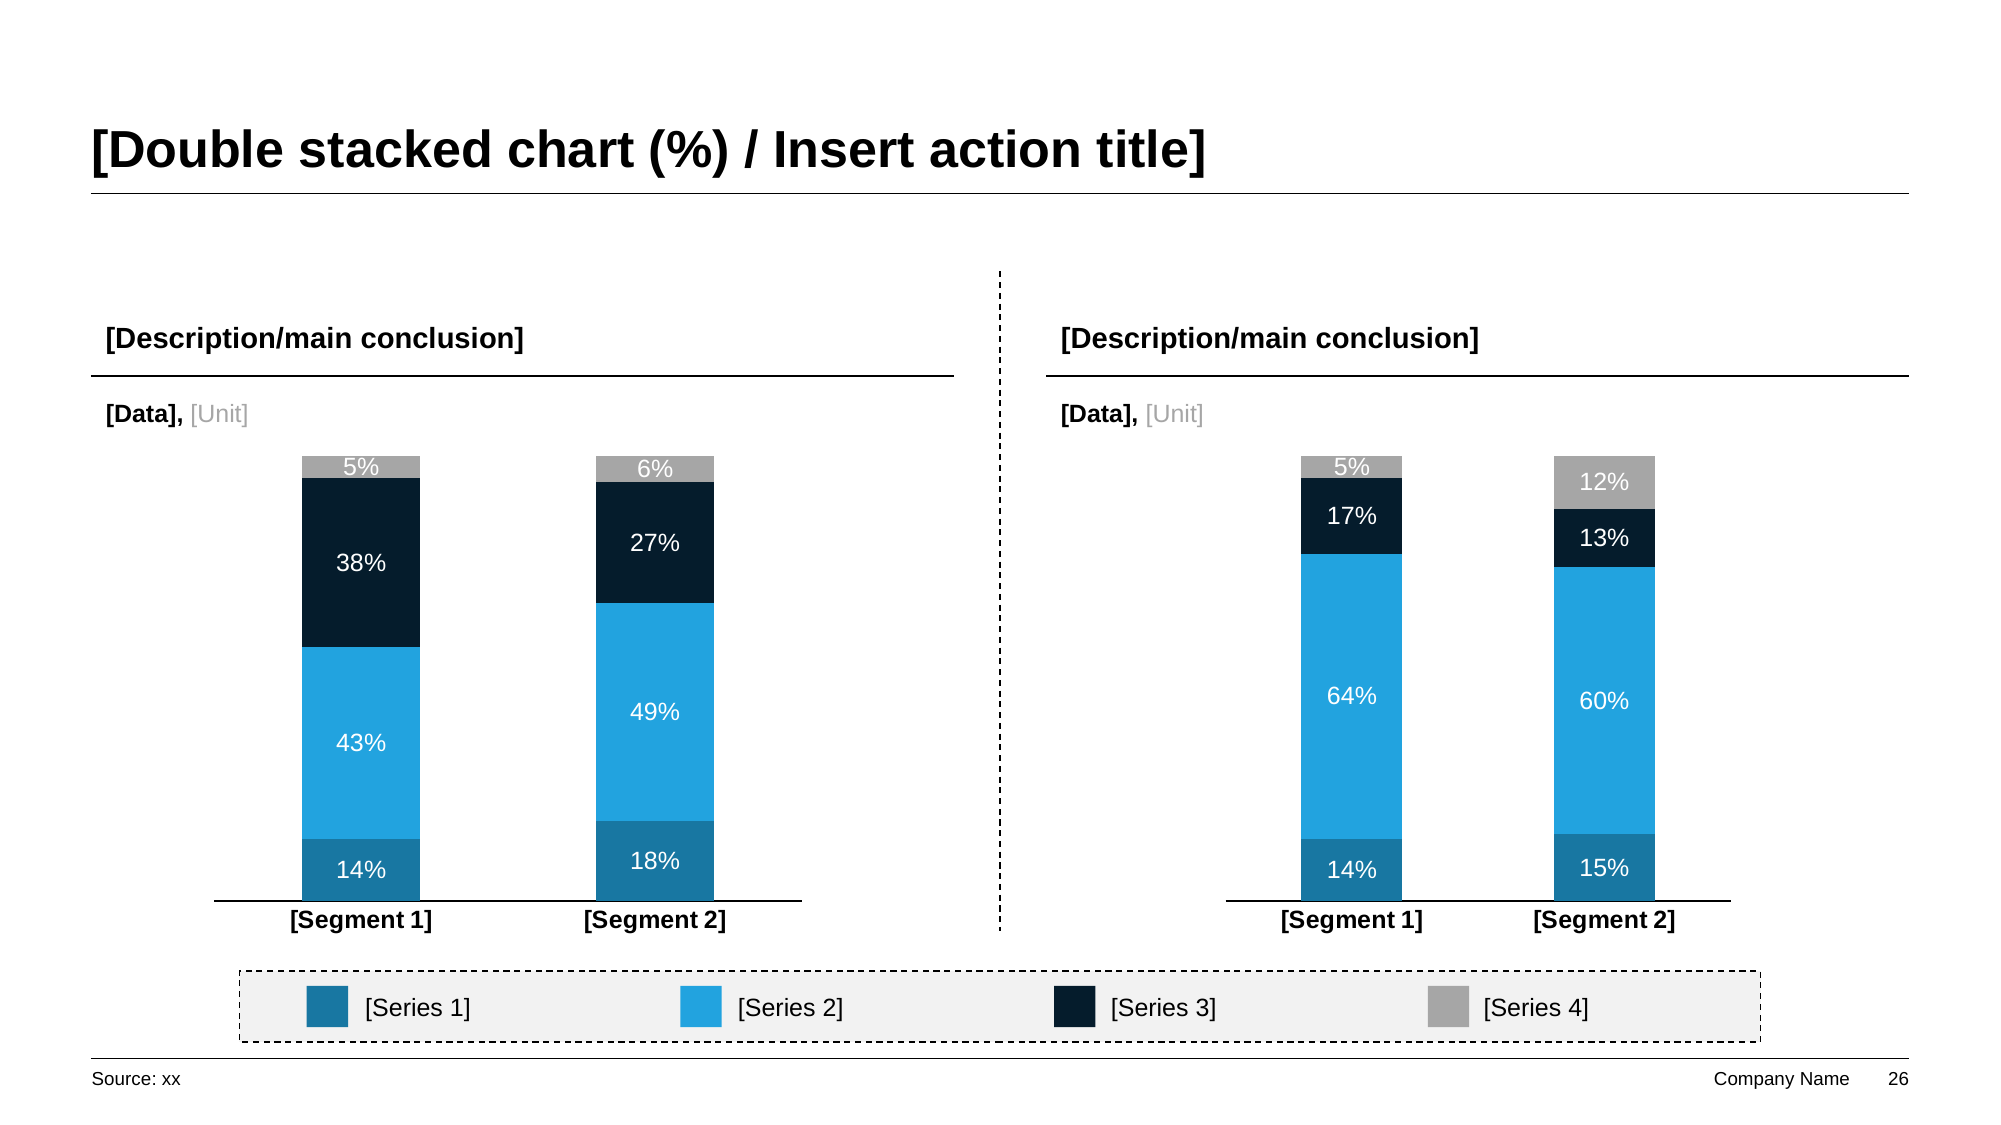

# [Double stacked chart (%) / Insert action title]

[Description/main conclusion]
[Description/main conclusion]
[Data], [Unit]
[Data], [Unit]

### Chart

| Category | Series 1 | Series 2 | Series 3 | Series 4 |
|---|---|---|---|---|
| [Segment 1] | 0.14 | 0.43 | 0.38 | 0.05 |
| [Segment 2] | 0.18 | 0.49 | 0.27 | 0.06 |

### Chart

| Category | Series 1 | Series 2 | Series 3 | Series 4 |
|---|---|---|---|---|
| [Segment 1] | 0.14 | 0.64 | 0.17 | 0.05 |
| [Segment 2] | 0.15 | 0.6 | 0.13 | 0.12 |
[Series 1]
[Series 2]
[Series 3]
[Series 4]

Source: xx